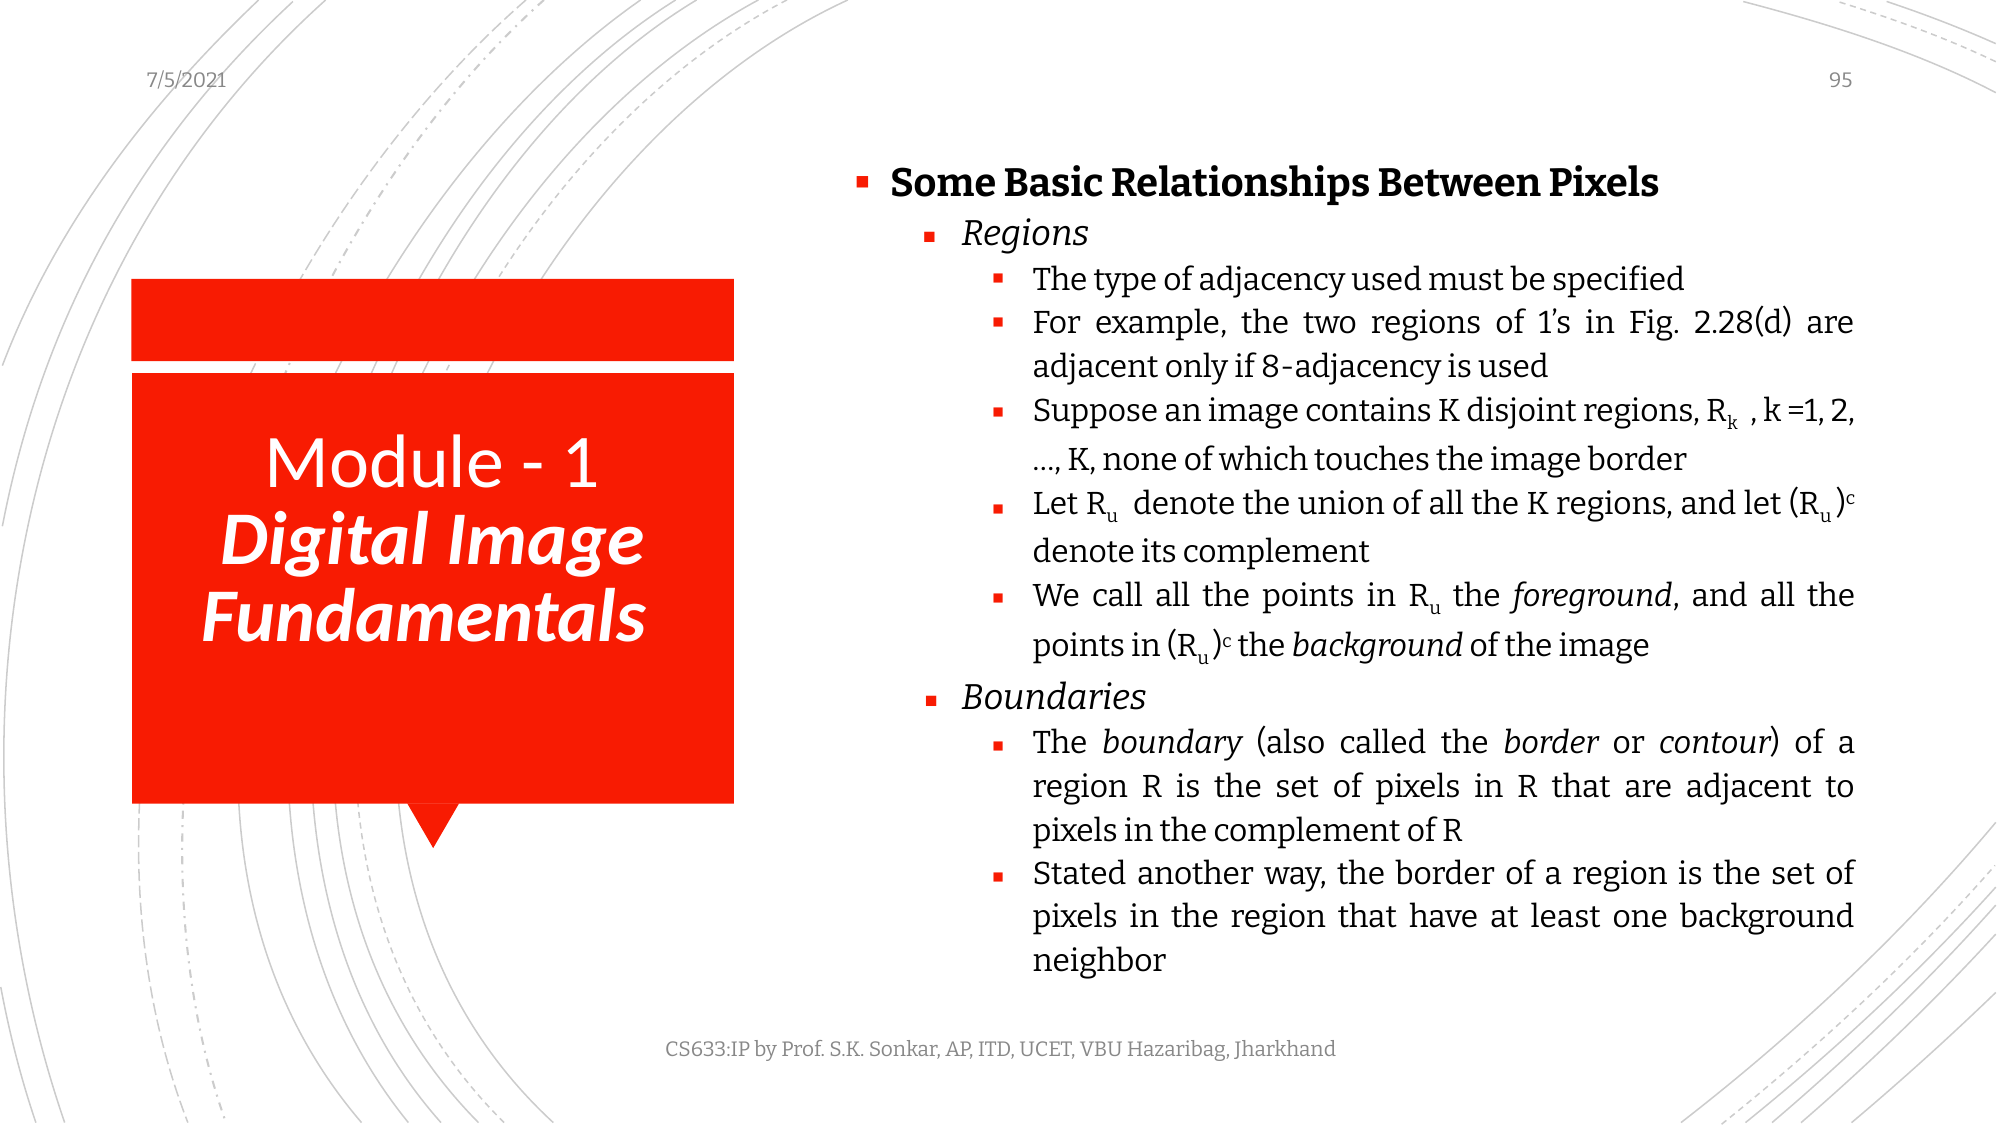

7/5/2021
95
Some Basic Relationships Between Pixels
Regions
The type of adjacency used must be specified
For example, the two regions of 1’s in Fig. 2.28(d) are adjacent only if 8-adjacency is used
Suppose an image contains K disjoint regions, Rk  , k =1, 2,…, K, none of which touches the image border
Let Ru  denote the union of all the K regions, and let (Ru )c denote its complement
We call all the points in Ru the foreground, and all the points in (Ru )c the background of the image
Boundaries
The boundary (also called the border or contour) of a region R is the set of pixels in R that are adjacent to pixels in the complement of R
Stated another way, the border of a region is the set of pixels in the region that have at least one background neighbor
# Module - 1 Digital Image Fundamentals
CS633:IP by Prof. S.K. Sonkar, AP, ITD, UCET, VBU Hazaribag, Jharkhand